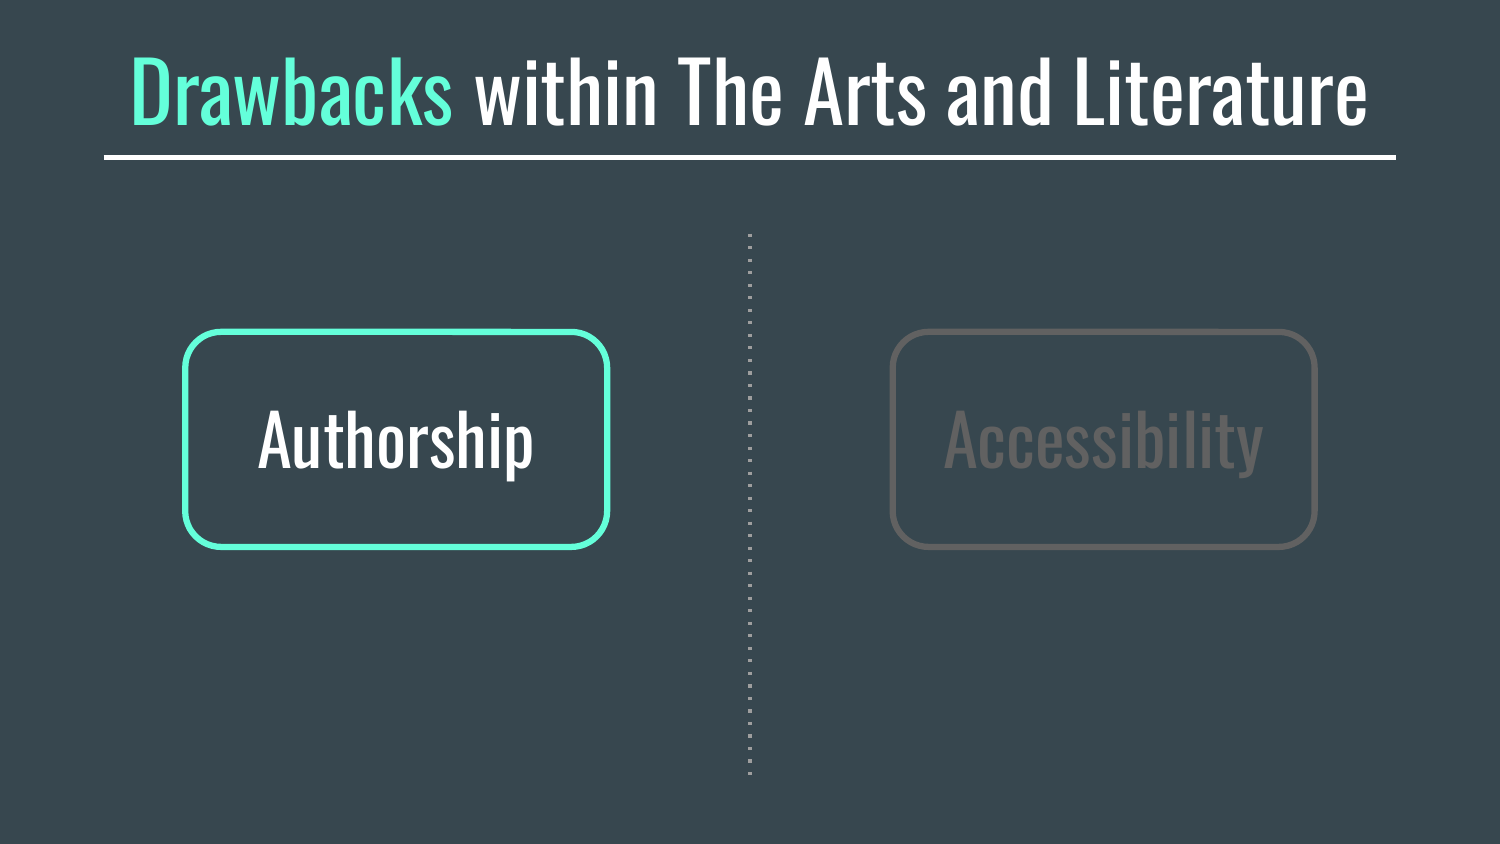

# Drawbacks within The Arts and Literature

Authorship
Accessibility